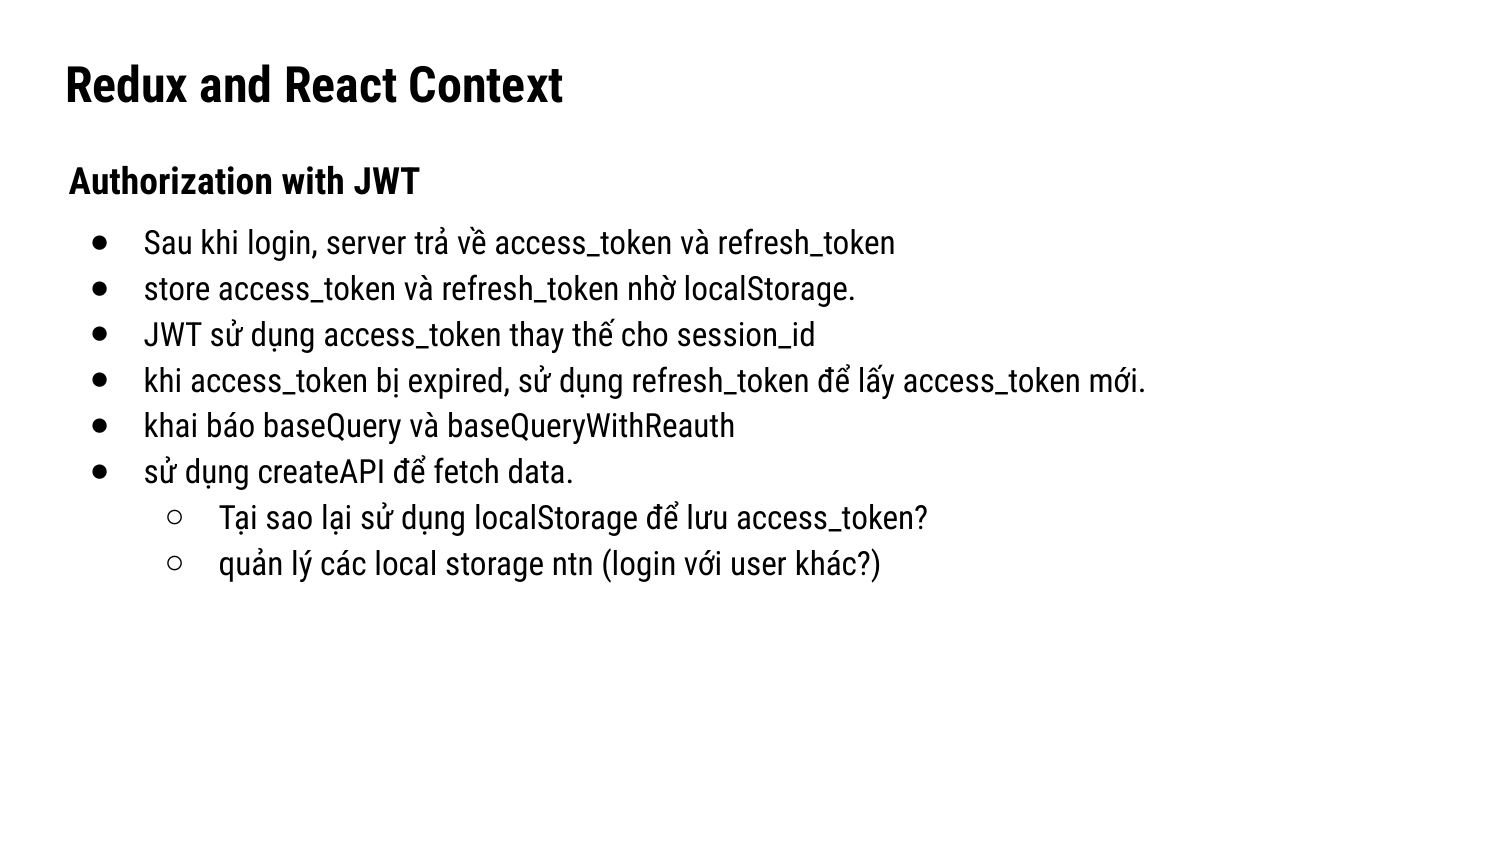

# Redux and React Context
Authorization with JWT
Sau khi login, server trả về access_token và refresh_token
store access_token và refresh_token nhờ localStorage.
JWT sử dụng access_token thay thế cho session_id
khi access_token bị expired, sử dụng refresh_token để lấy access_token mới.
khai báo baseQuery và baseQueryWithReauth
sử dụng createAPI để fetch data.
Tại sao lại sử dụng localStorage để lưu access_token?
quản lý các local storage ntn (login với user khác?)